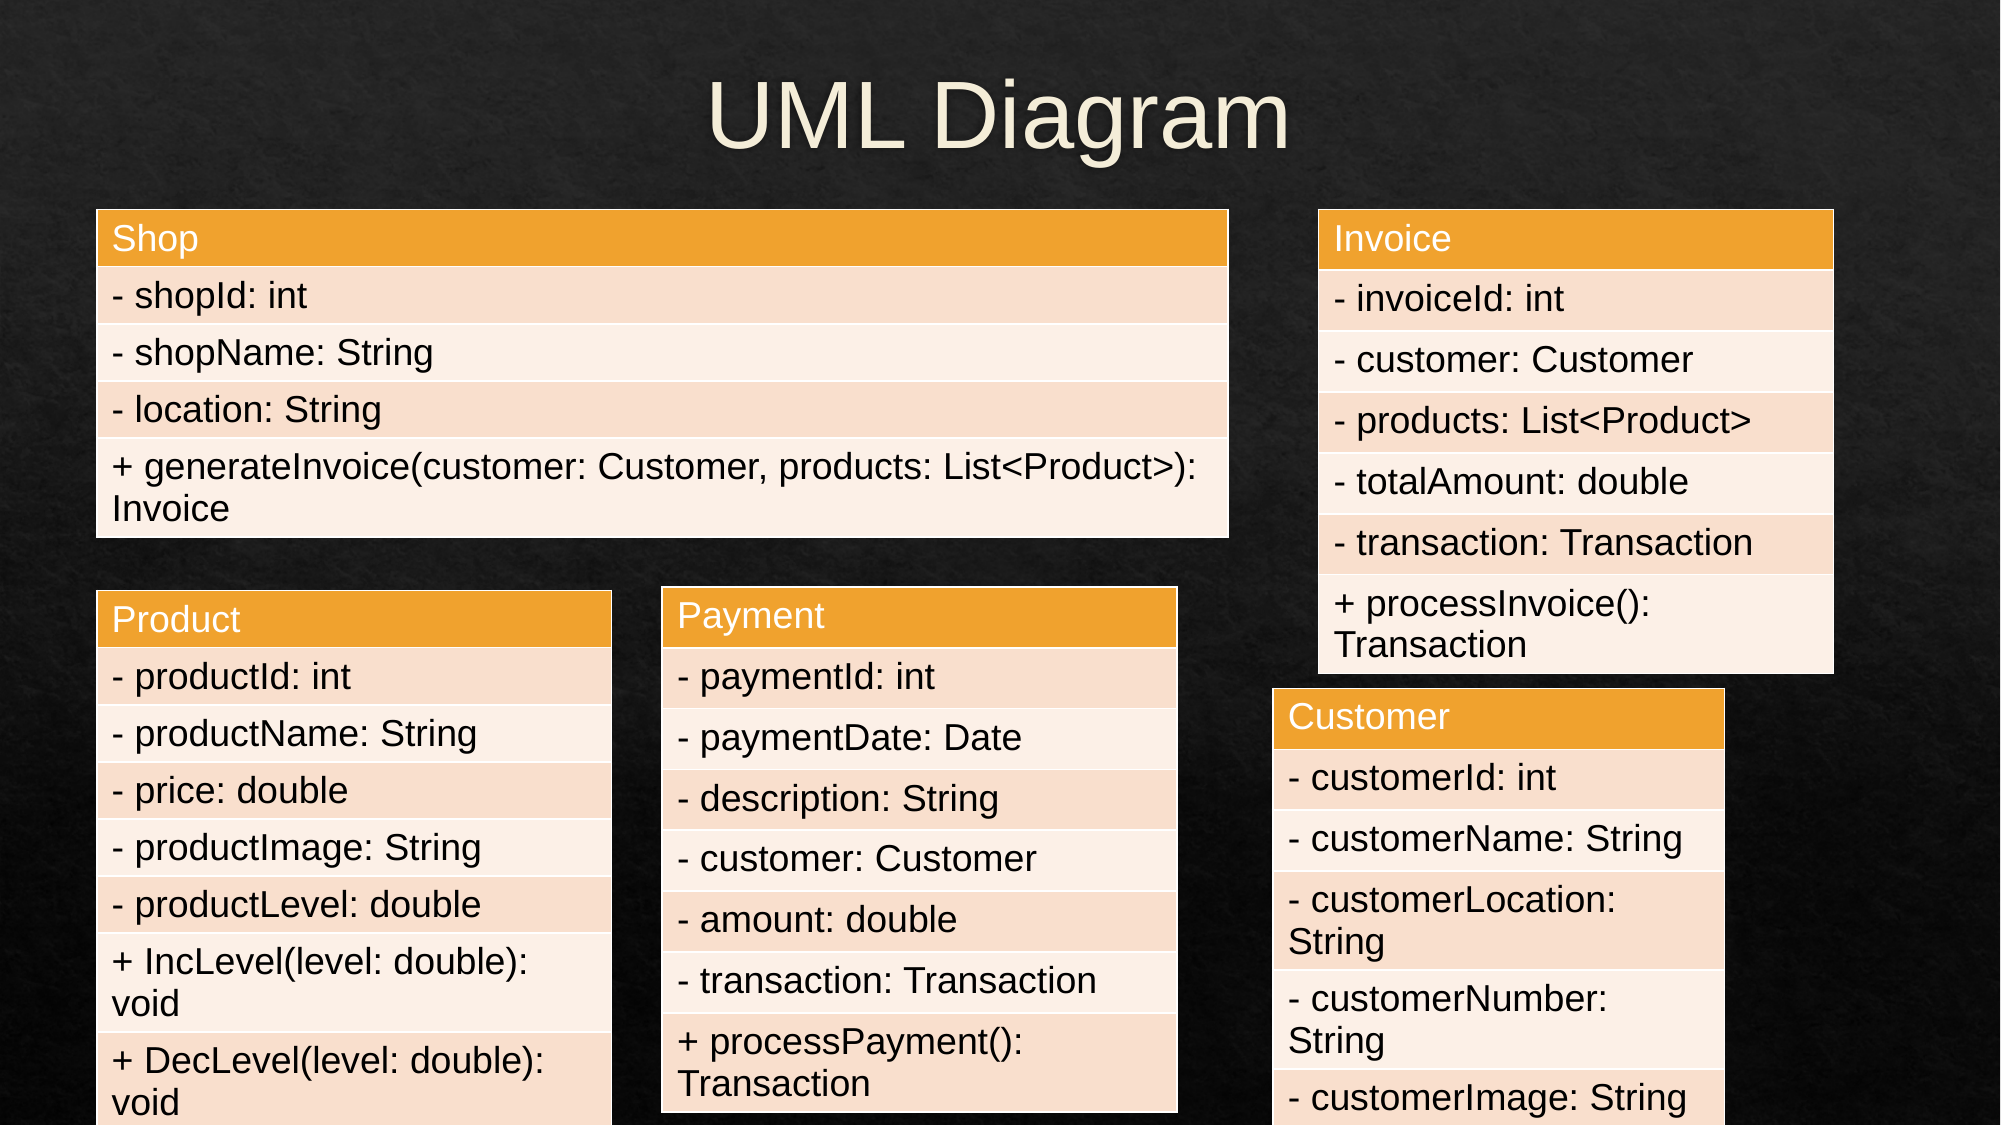

# UML Diagram
| Shop |
| --- |
| - shopId: int |
| - shopName: String |
| - location: String |
| + generateInvoice(customer: Customer, products: List<Product>): Invoice |
| Invoice |
| --- |
| - invoiceId: int |
| - customer: Customer |
| - products: List<Product> |
| - totalAmount: double |
| - transaction: Transaction |
| + processInvoice(): Transaction |
| Payment |
| --- |
| - paymentId: int |
| - paymentDate: Date |
| - description: String |
| - customer: Customer |
| - amount: double |
| - transaction: Transaction |
| + processPayment(): Transaction |
| Product |
| --- |
| - productId: int |
| - productName: String |
| - price: double |
| - productImage: String |
| - productLevel: double |
| + IncLevel(level: double): void |
| + DecLevel(level: double): void |
| Customer |
| --- |
| - customerId: int |
| - customerName: String |
| - customerLocation: String |
| - customerNumber: String |
| - customerImage: String |